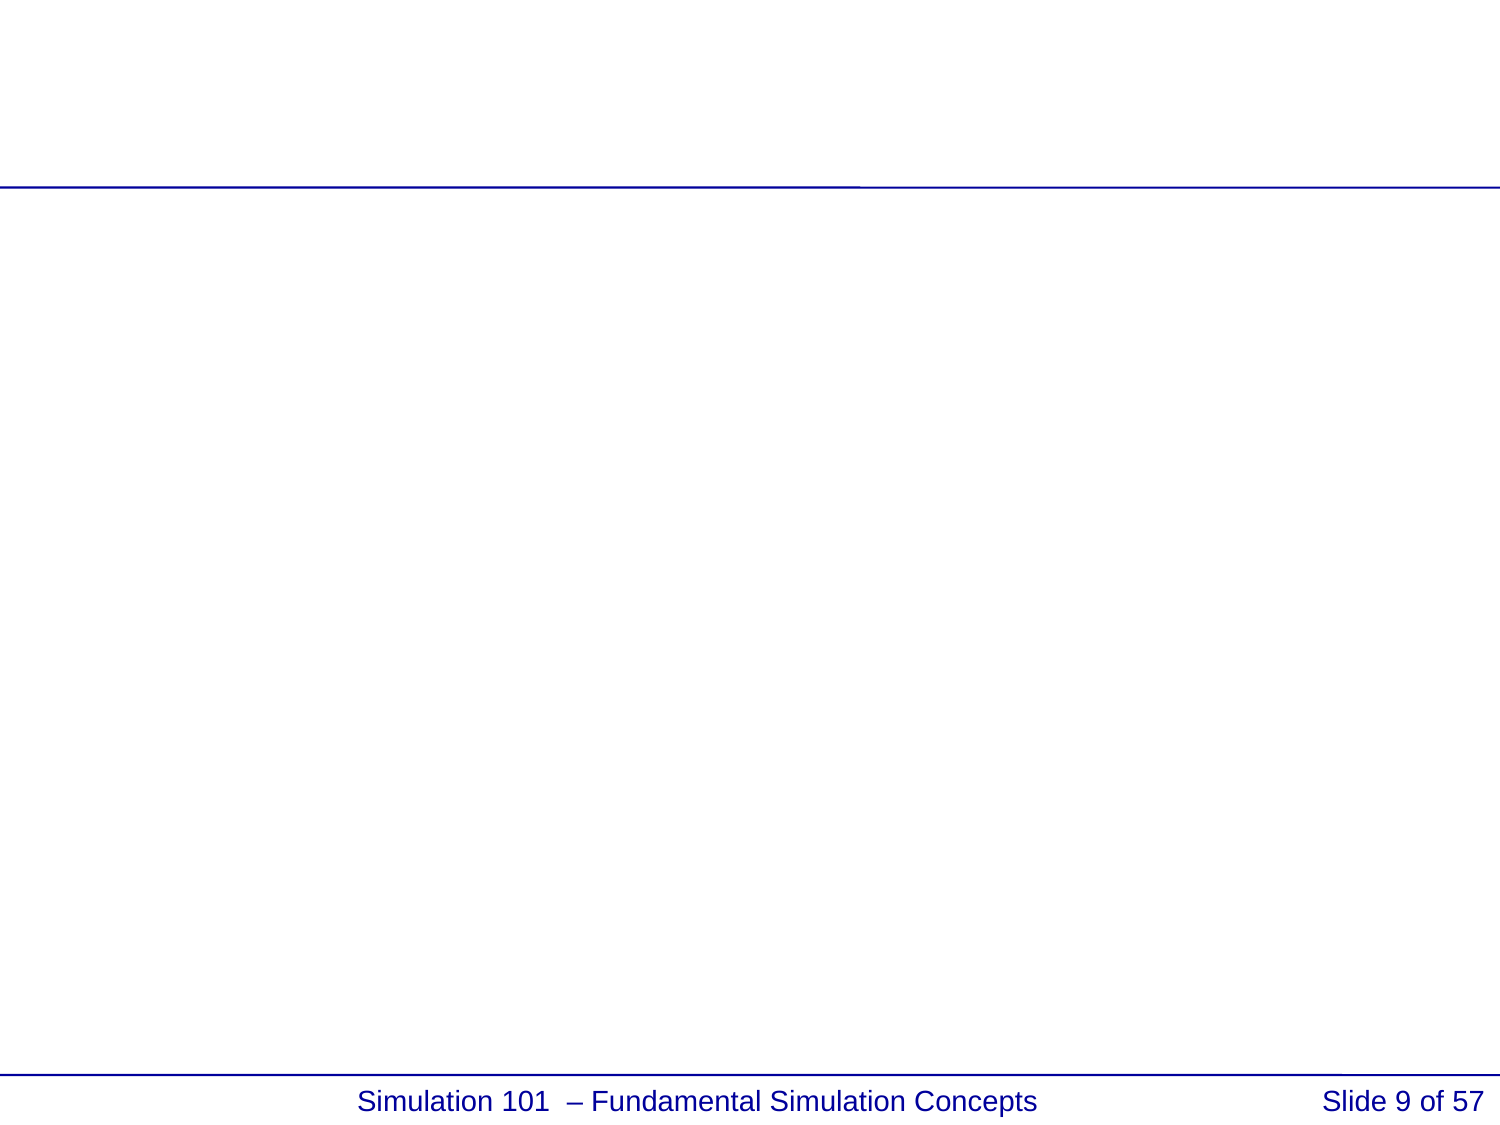

#

 Simulation 101  – Fundamental Simulation Concepts
Slide 9 of 57